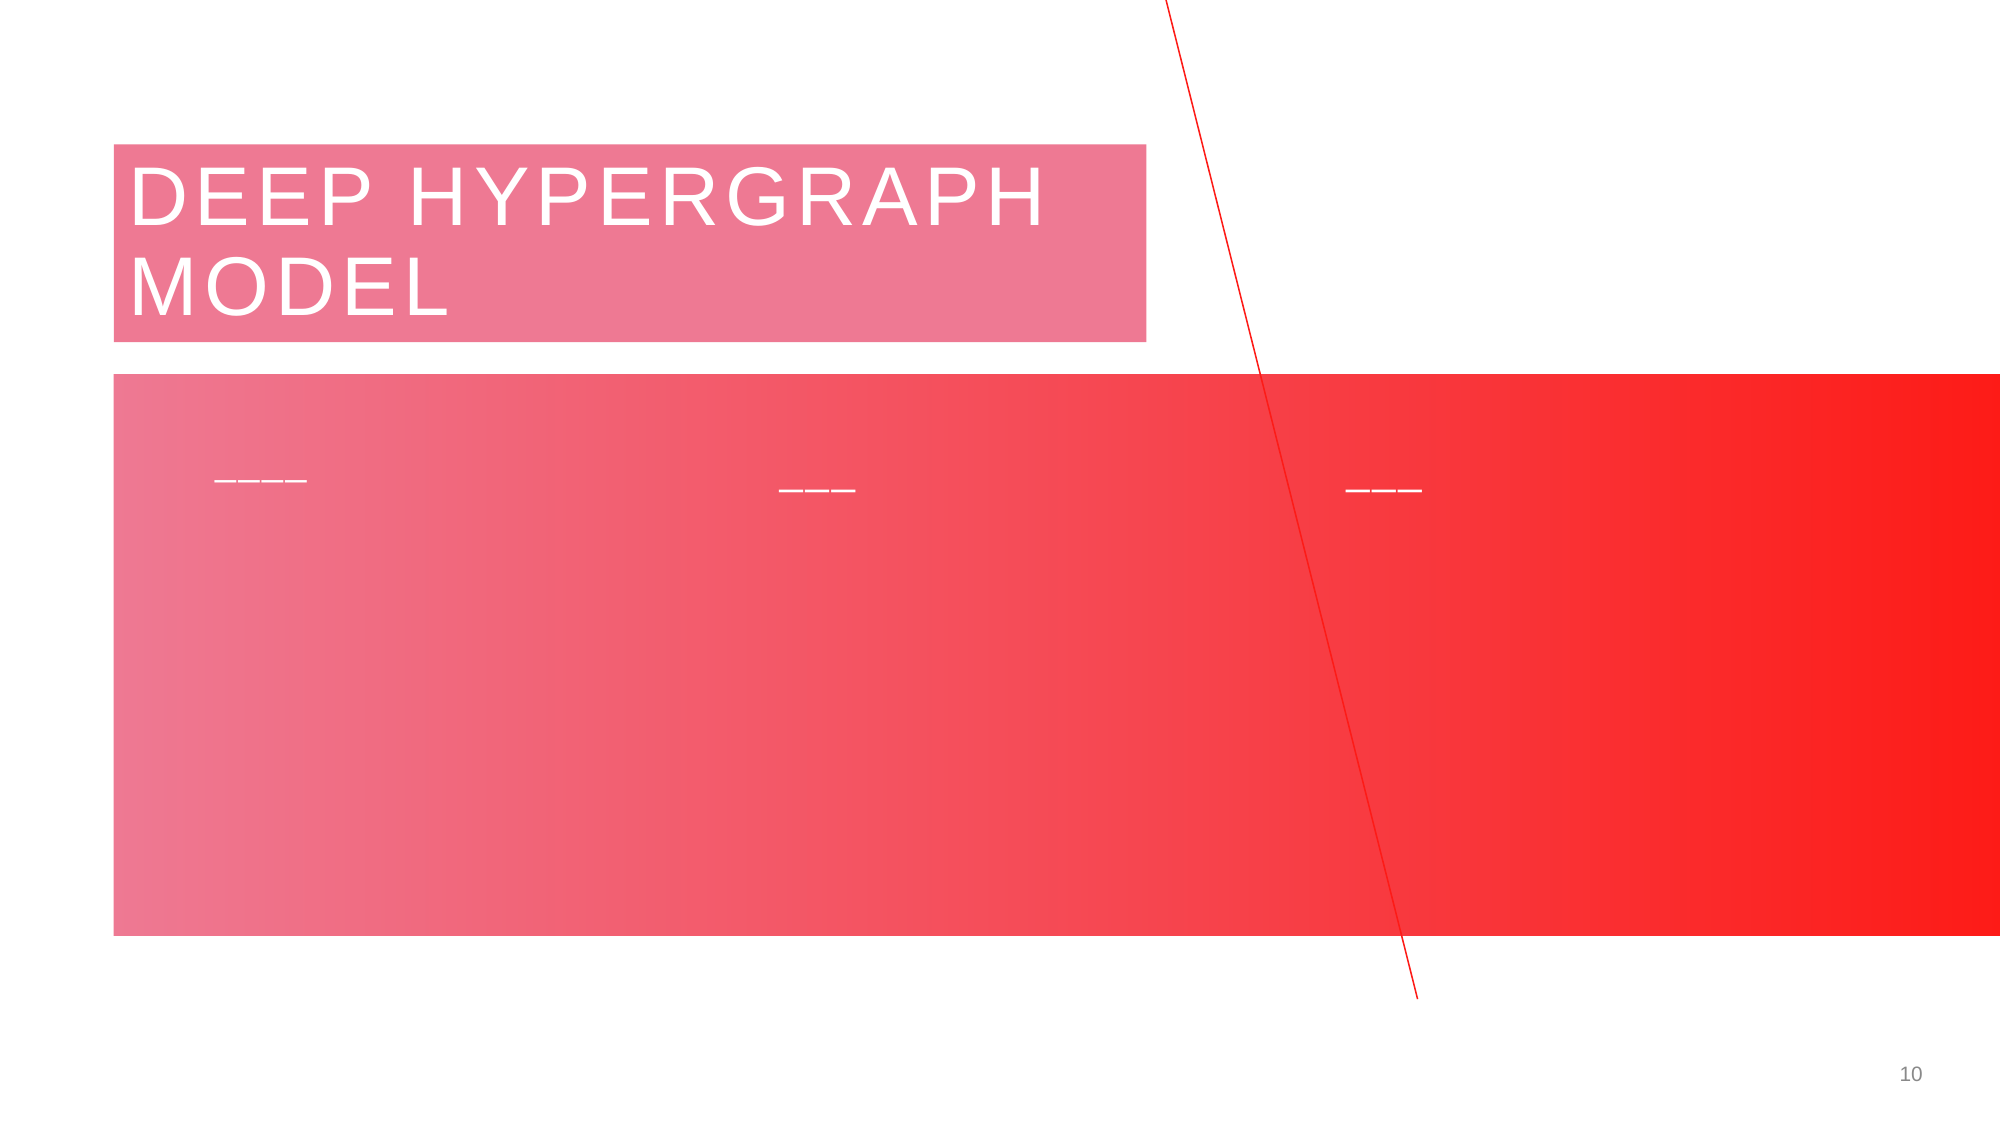

# Deep hypergraph Model
____

___

___

PRESENTATION TITLE
10